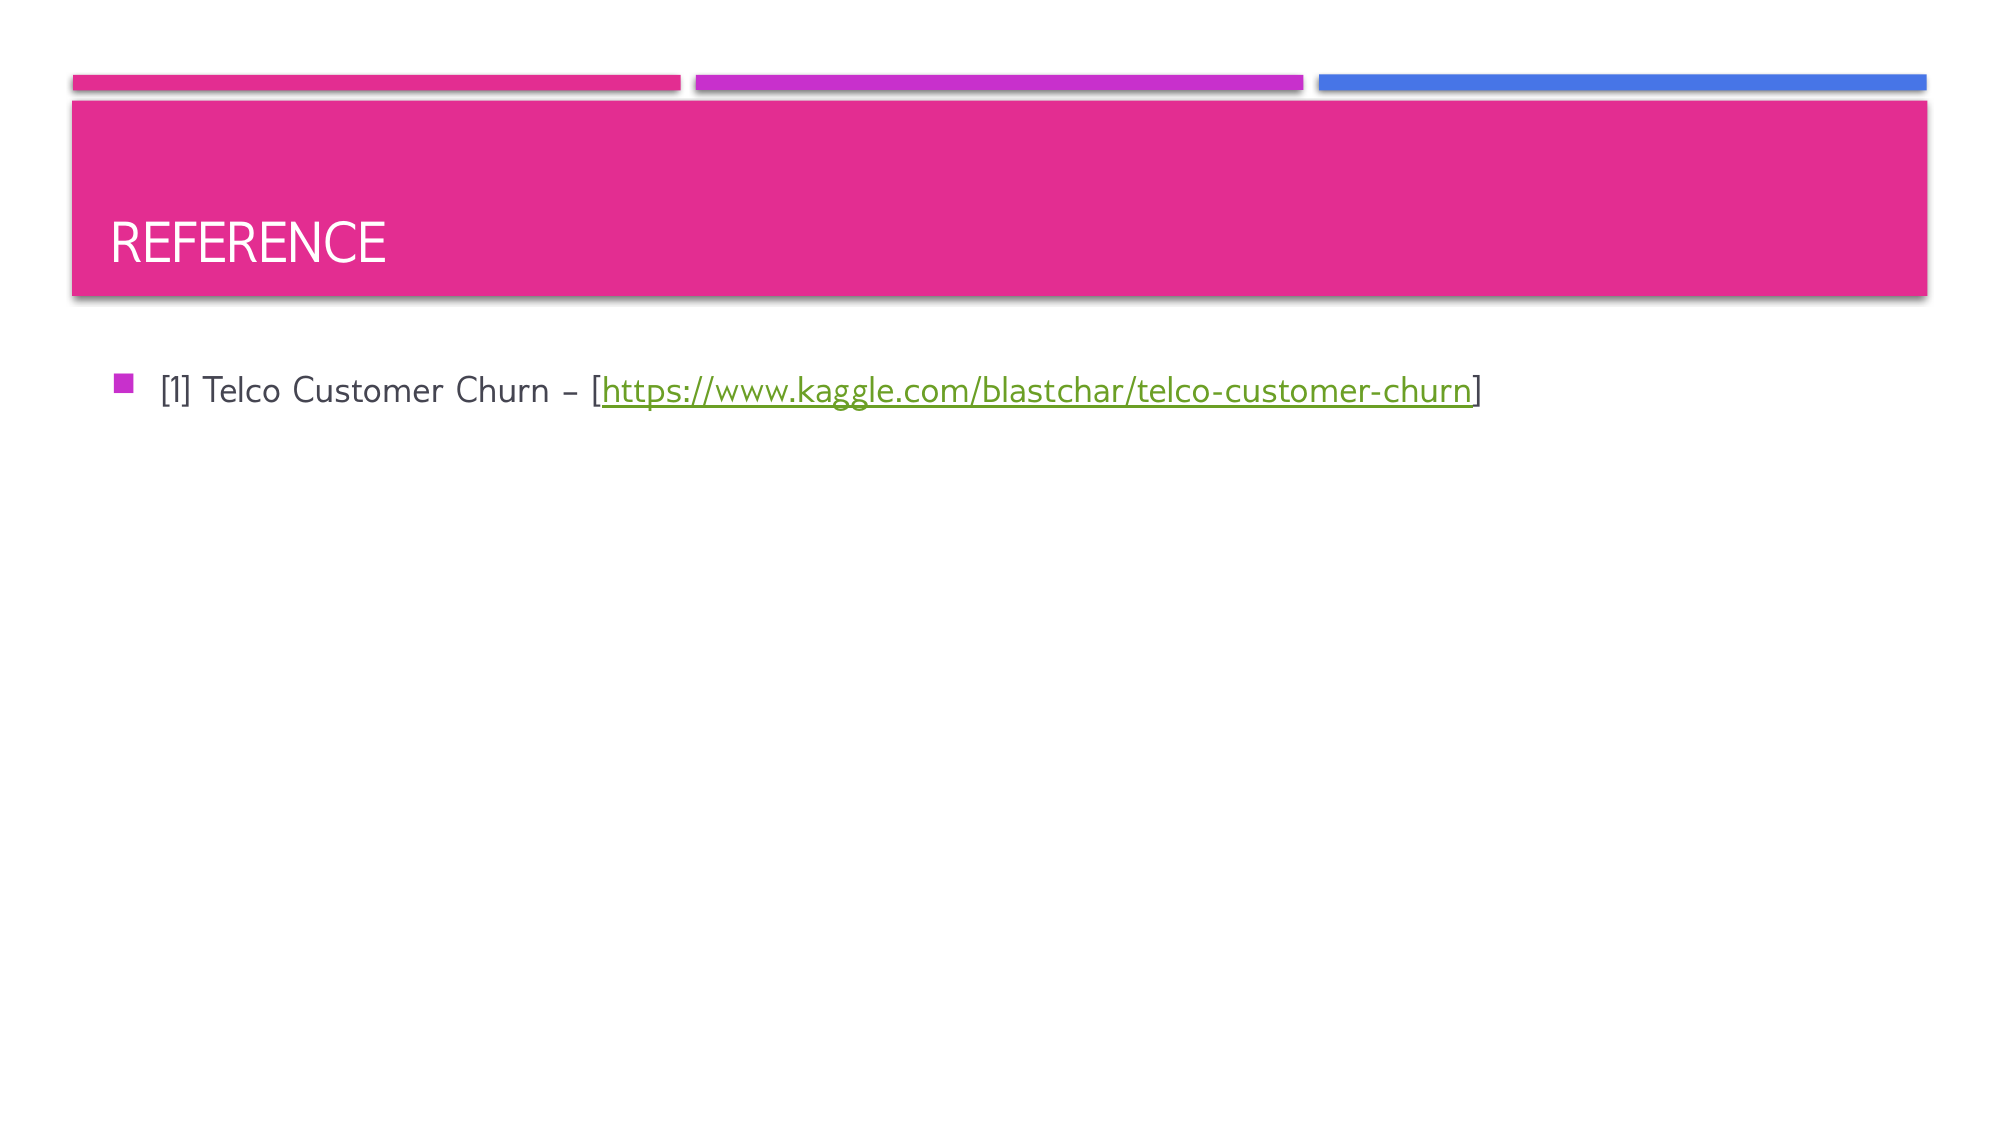

# Reference
[1] Telco Customer Churn – [https://www.kaggle.com/blastchar/telco-customer-churn]